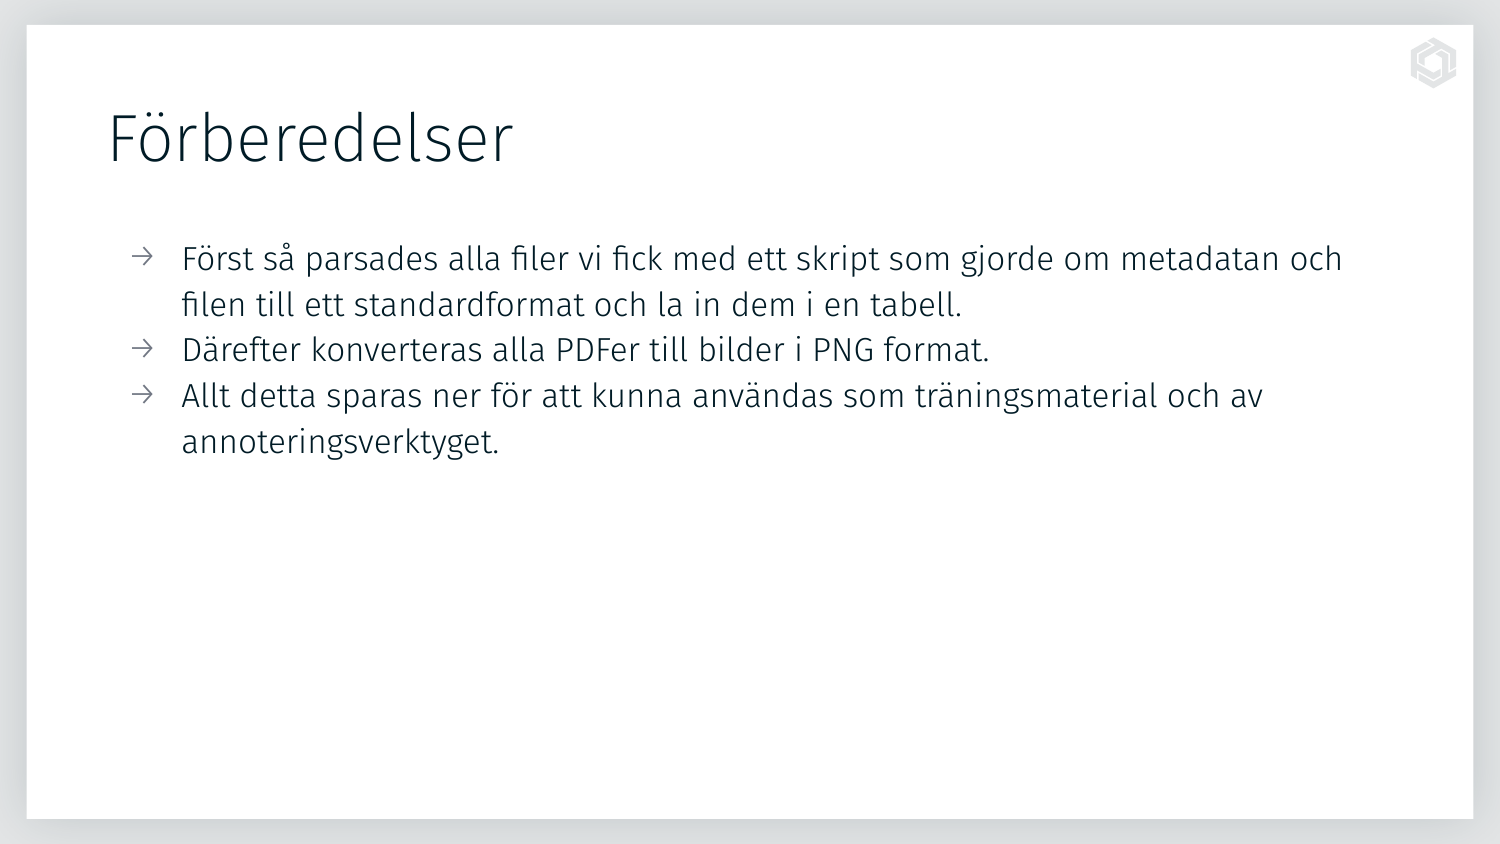

# Förberedelser
Först så parsades alla filer vi fick med ett skript som gjorde om metadatan och filen till ett standardformat och la in dem i en tabell.
Därefter konverteras alla PDFer till bilder i PNG format.
Allt detta sparas ner för att kunna användas som träningsmaterial och av annoteringsverktyget.